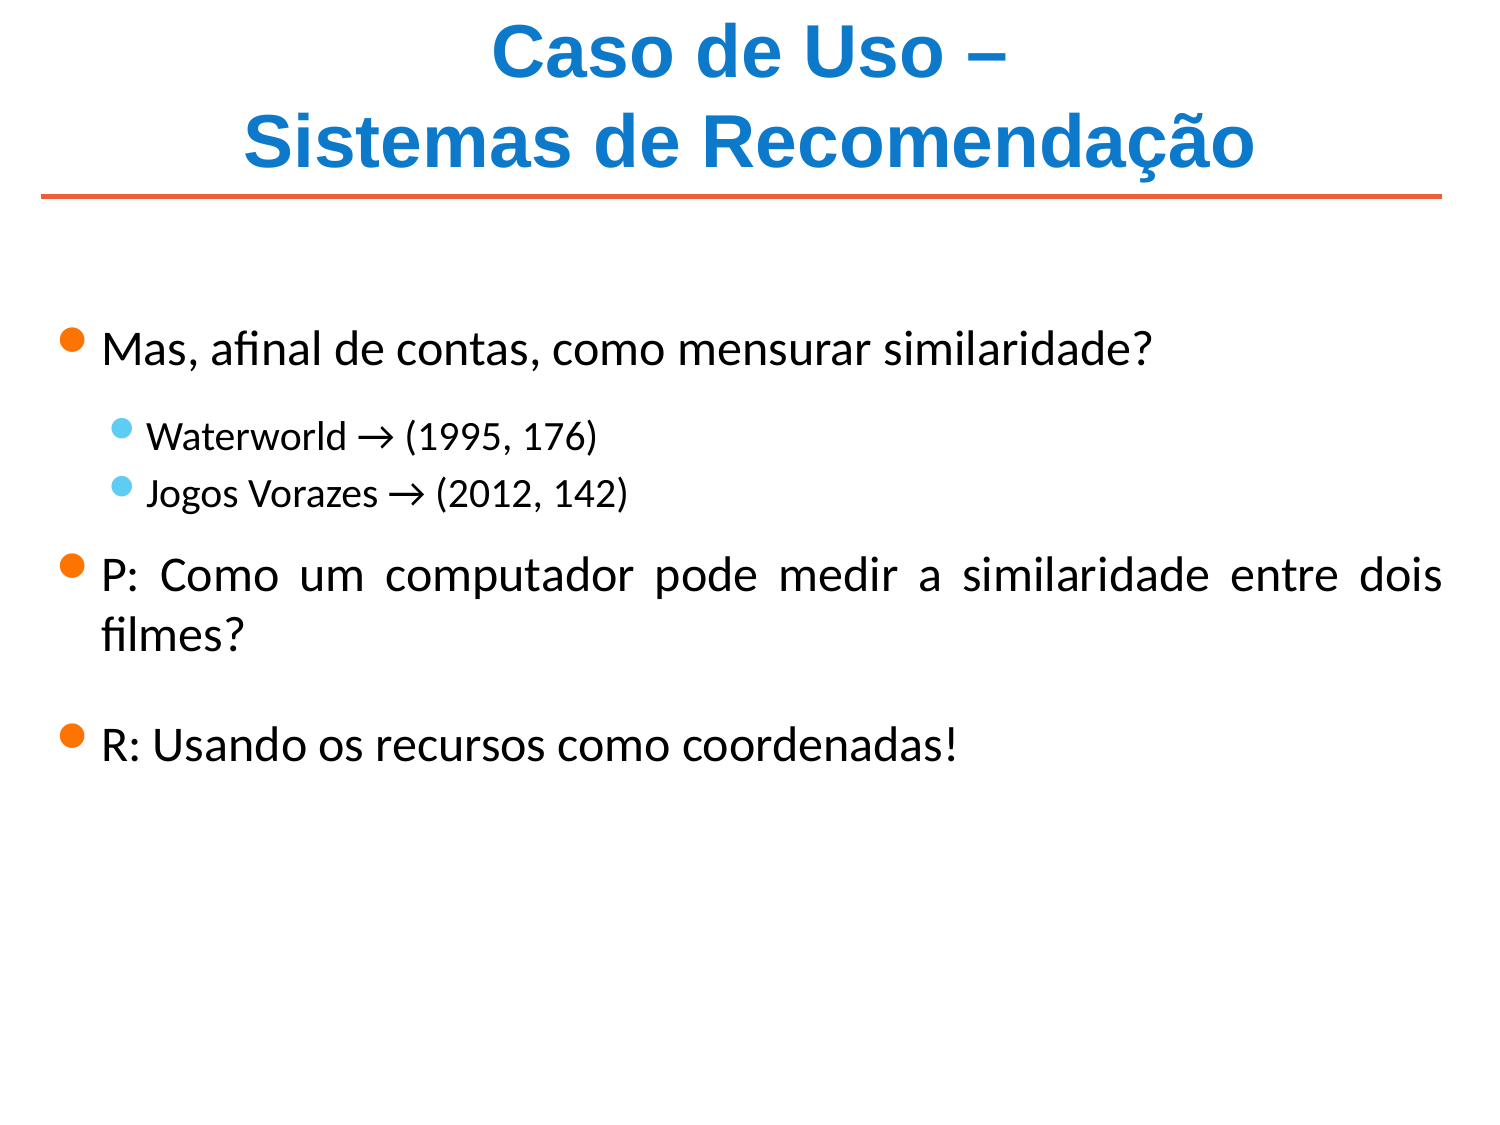

# Caso de Uso – Sistemas de Recomendação
Mas, afinal de contas, como mensurar similaridade?
Waterworld → (1995, 176)
Jogos Vorazes → (2012, 142)
P: Como um computador pode medir a similaridade entre dois filmes?
R: Usando os recursos como coordenadas!